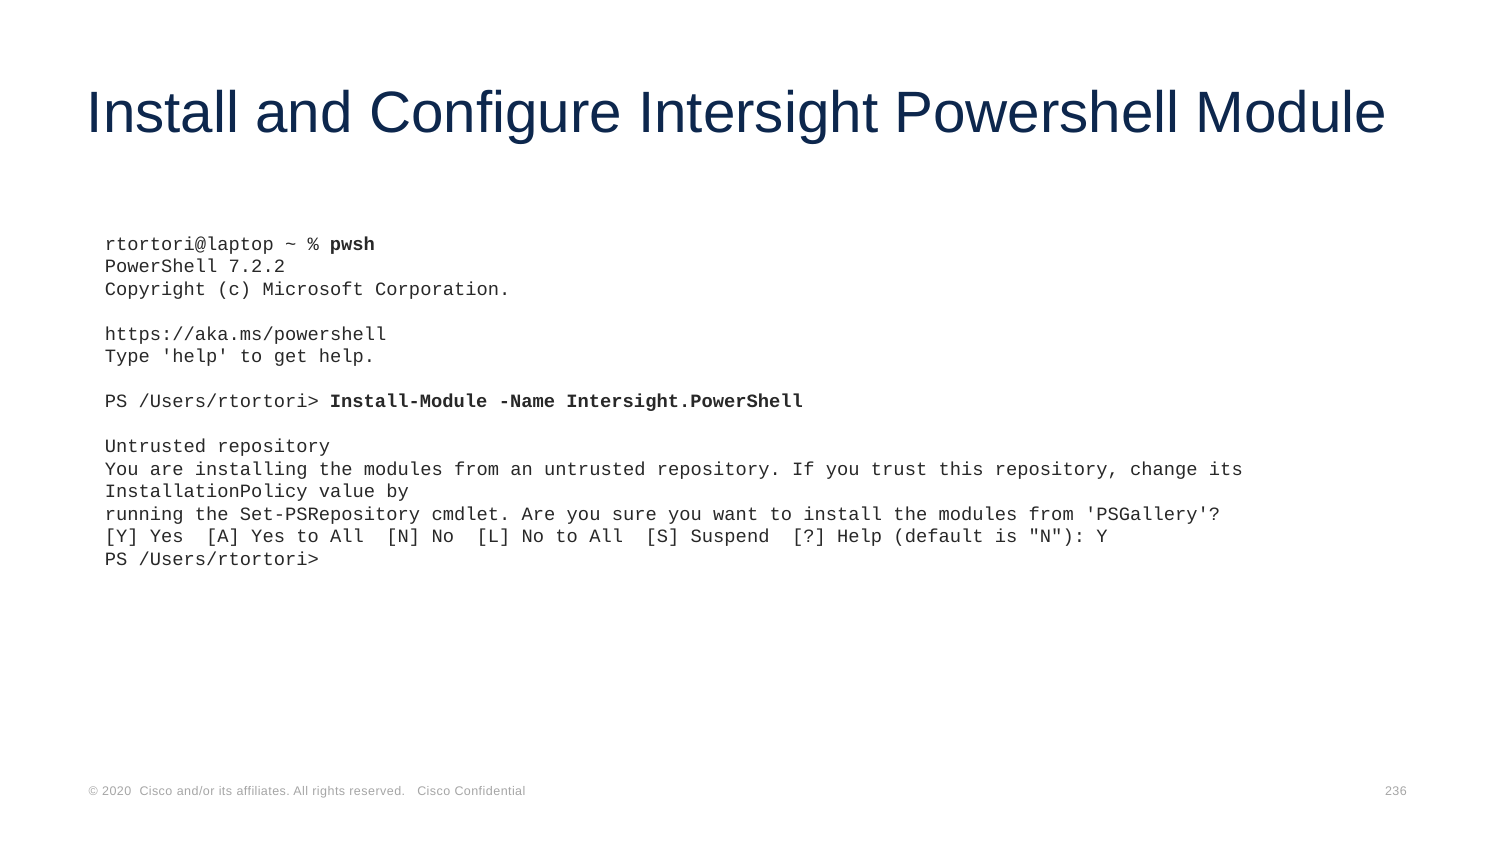

# Install and Configure Intersight Powershell Module
rtortori@laptop ~ % pwsh
PowerShell 7.2.2
Copyright (c) Microsoft Corporation.

https://aka.ms/powershell
Type 'help' to get help.

PS /Users/rtortori> Install-Module -Name Intersight.PowerShell

Untrusted repository
You are installing the modules from an untrusted repository. If you trust this repository, change its InstallationPolicy value by
running the Set-PSRepository cmdlet. Are you sure you want to install the modules from 'PSGallery'?
[Y] Yes  [A] Yes to All  [N] No  [L] No to All  [S] Suspend  [?] Help (default is "N"): Y
PS /Users/rtortori>